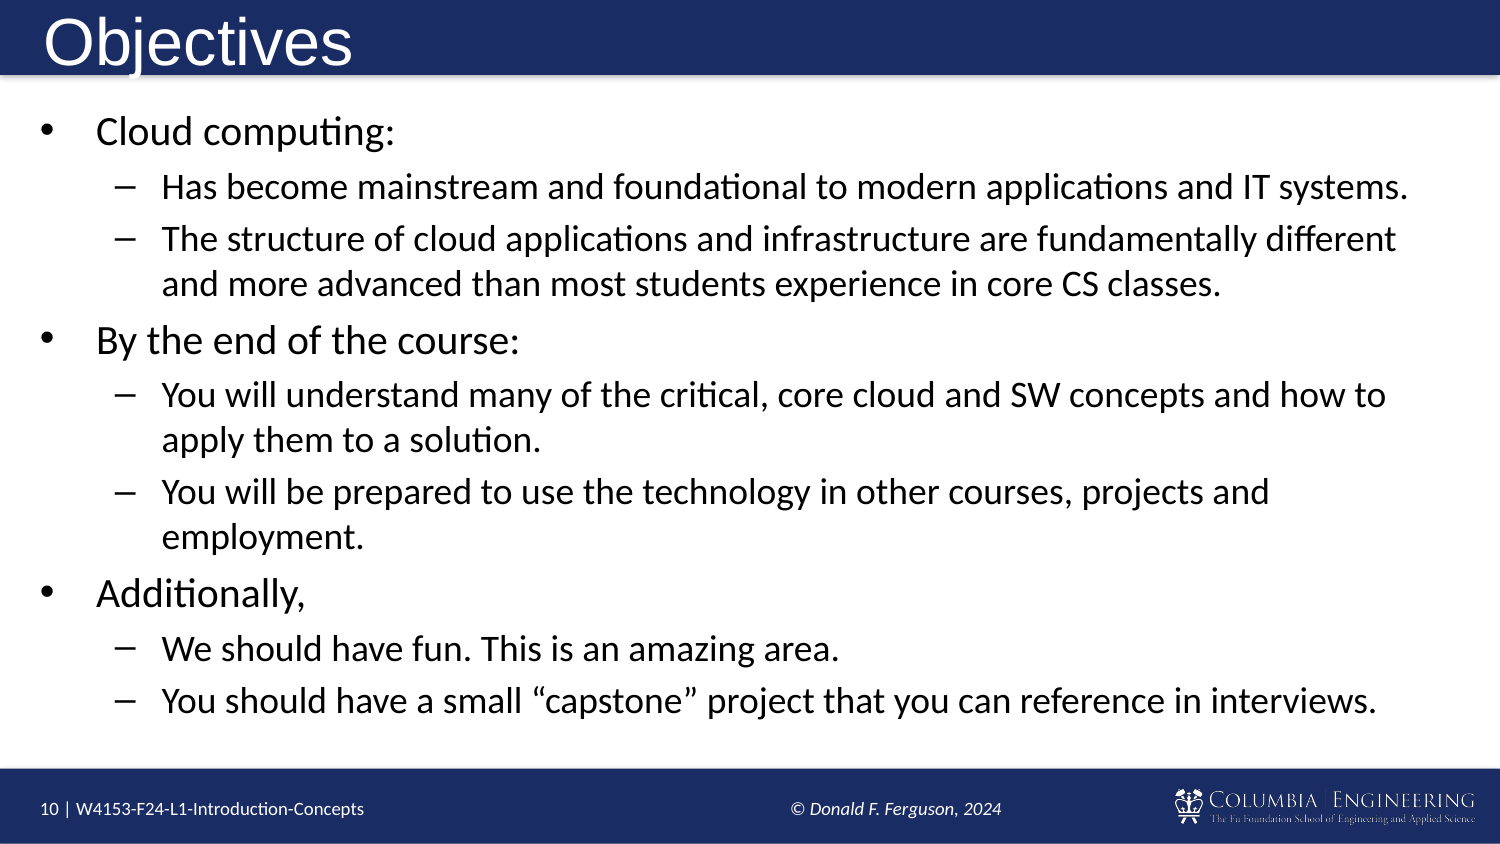

# Objectives
Cloud computing:
Has become mainstream and foundational to modern applications and IT systems.
The structure of cloud applications and infrastructure are fundamentally different and more advanced than most students experience in core CS classes.
By the end of the course:
You will understand many of the critical, core cloud and SW concepts and how to apply them to a solution.
You will be prepared to use the technology in other courses, projects and employment.
Additionally,
We should have fun. This is an amazing area.
You should have a small “capstone” project that you can reference in interviews.